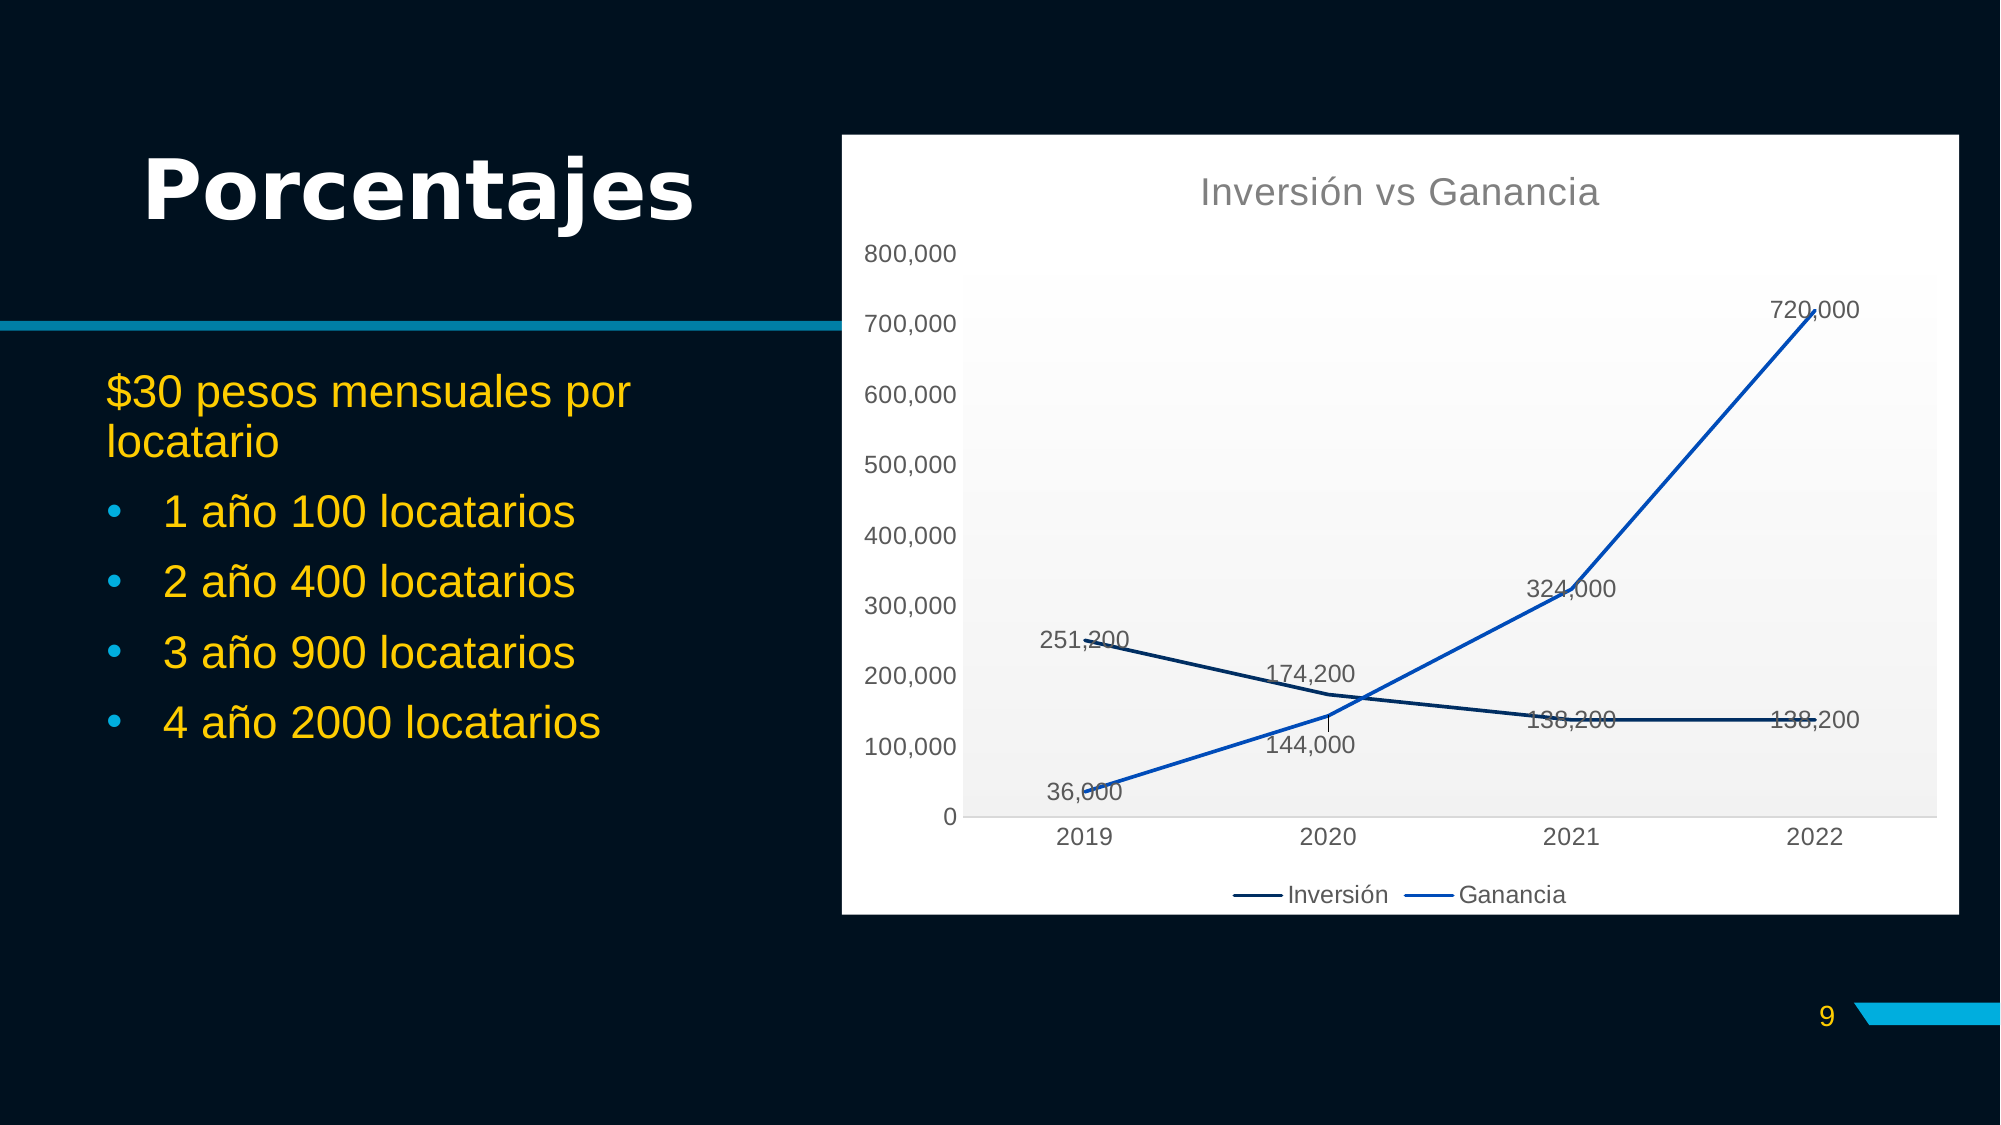

# Porcentajes

### Chart: Inversión vs Ganancia

| Category | Inversión | Ganancia |
|---|---|---|
| 2019 | 251200.0 | 36000.0 |
| 2020 | 174200.0 | 144000.0 |
| 2021 | 138200.0 | 324000.0 |
| 2022 | 138200.0 | 720000.0 |
$30 pesos mensuales por locatario
1 año 100 locatarios
2 año 400 locatarios
3 año 900 locatarios
4 año 2000 locatarios
9